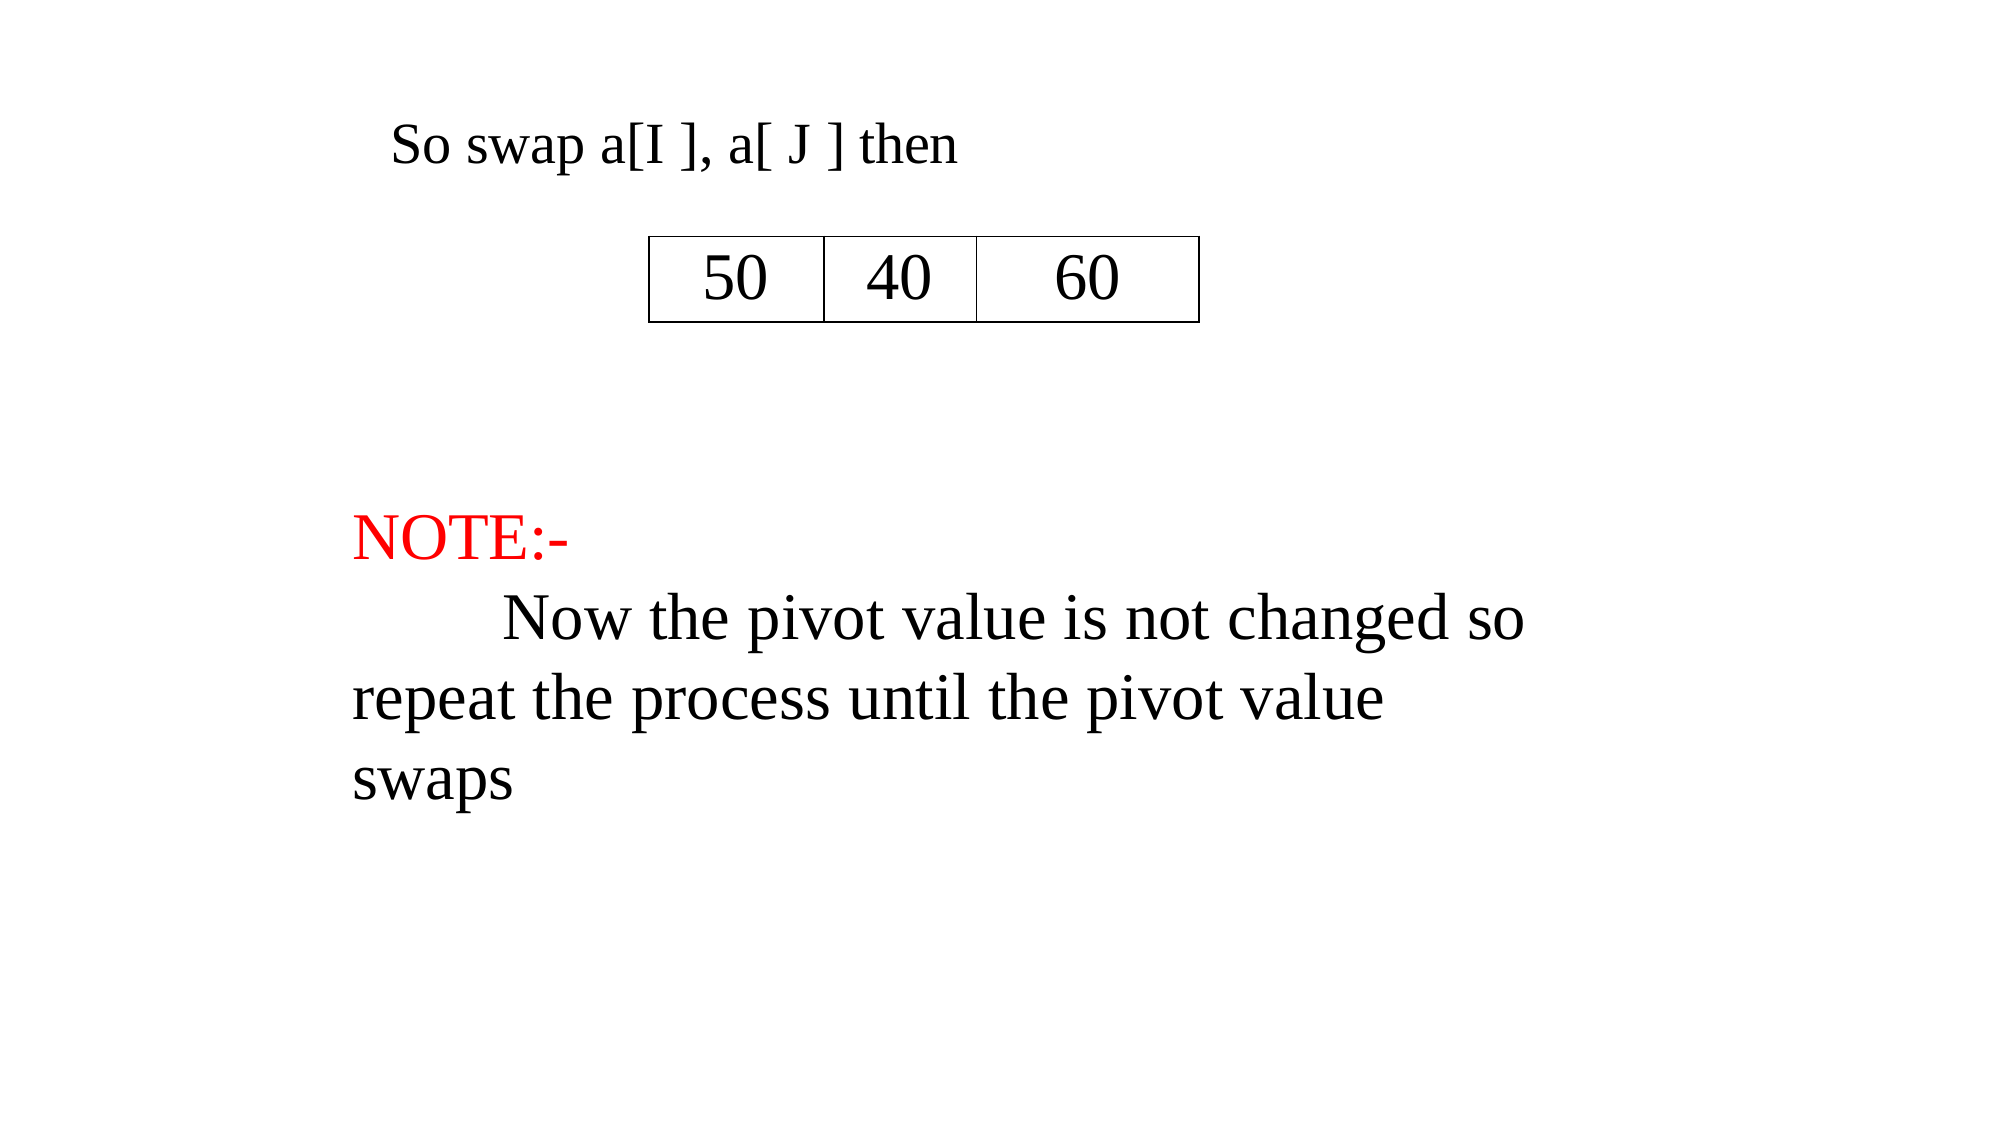

# So swap a[I ], a[ J ] then
| 50 | 40 | 60 |
| --- | --- | --- |
NOTE:-
Now the pivot value is not changed so repeat the process until the pivot value swaps